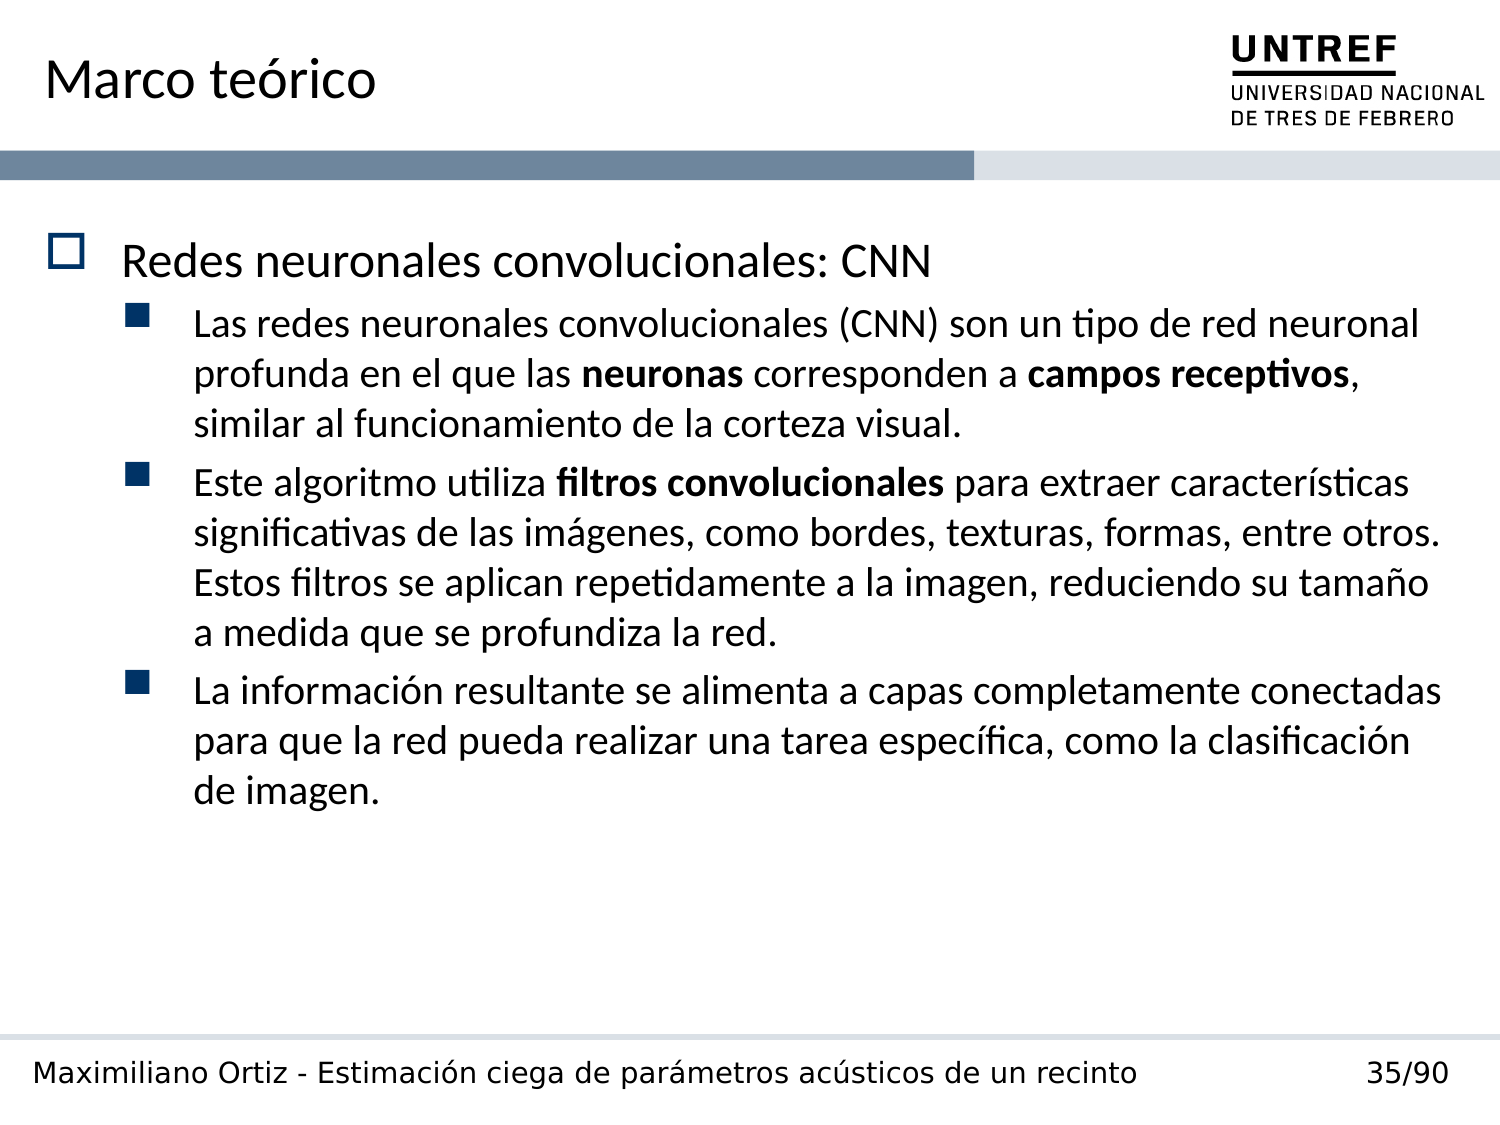

# Marco teórico
Redes neuronales convolucionales: CNN
Las redes neuronales convolucionales (CNN) son un tipo de red neuronal profunda en el que las neuronas corresponden a campos receptivos, similar al funcionamiento de la corteza visual.
Este algoritmo utiliza filtros convolucionales para extraer características significativas de las imágenes, como bordes, texturas, formas, entre otros. Estos filtros se aplican repetidamente a la imagen, reduciendo su tamaño a medida que se profundiza la red.
La información resultante se alimenta a capas completamente conectadas para que la red pueda realizar una tarea específica, como la clasificación de imagen.

35/90
Maximiliano Ortiz - Estimación ciega de parámetros acústicos de un recinto